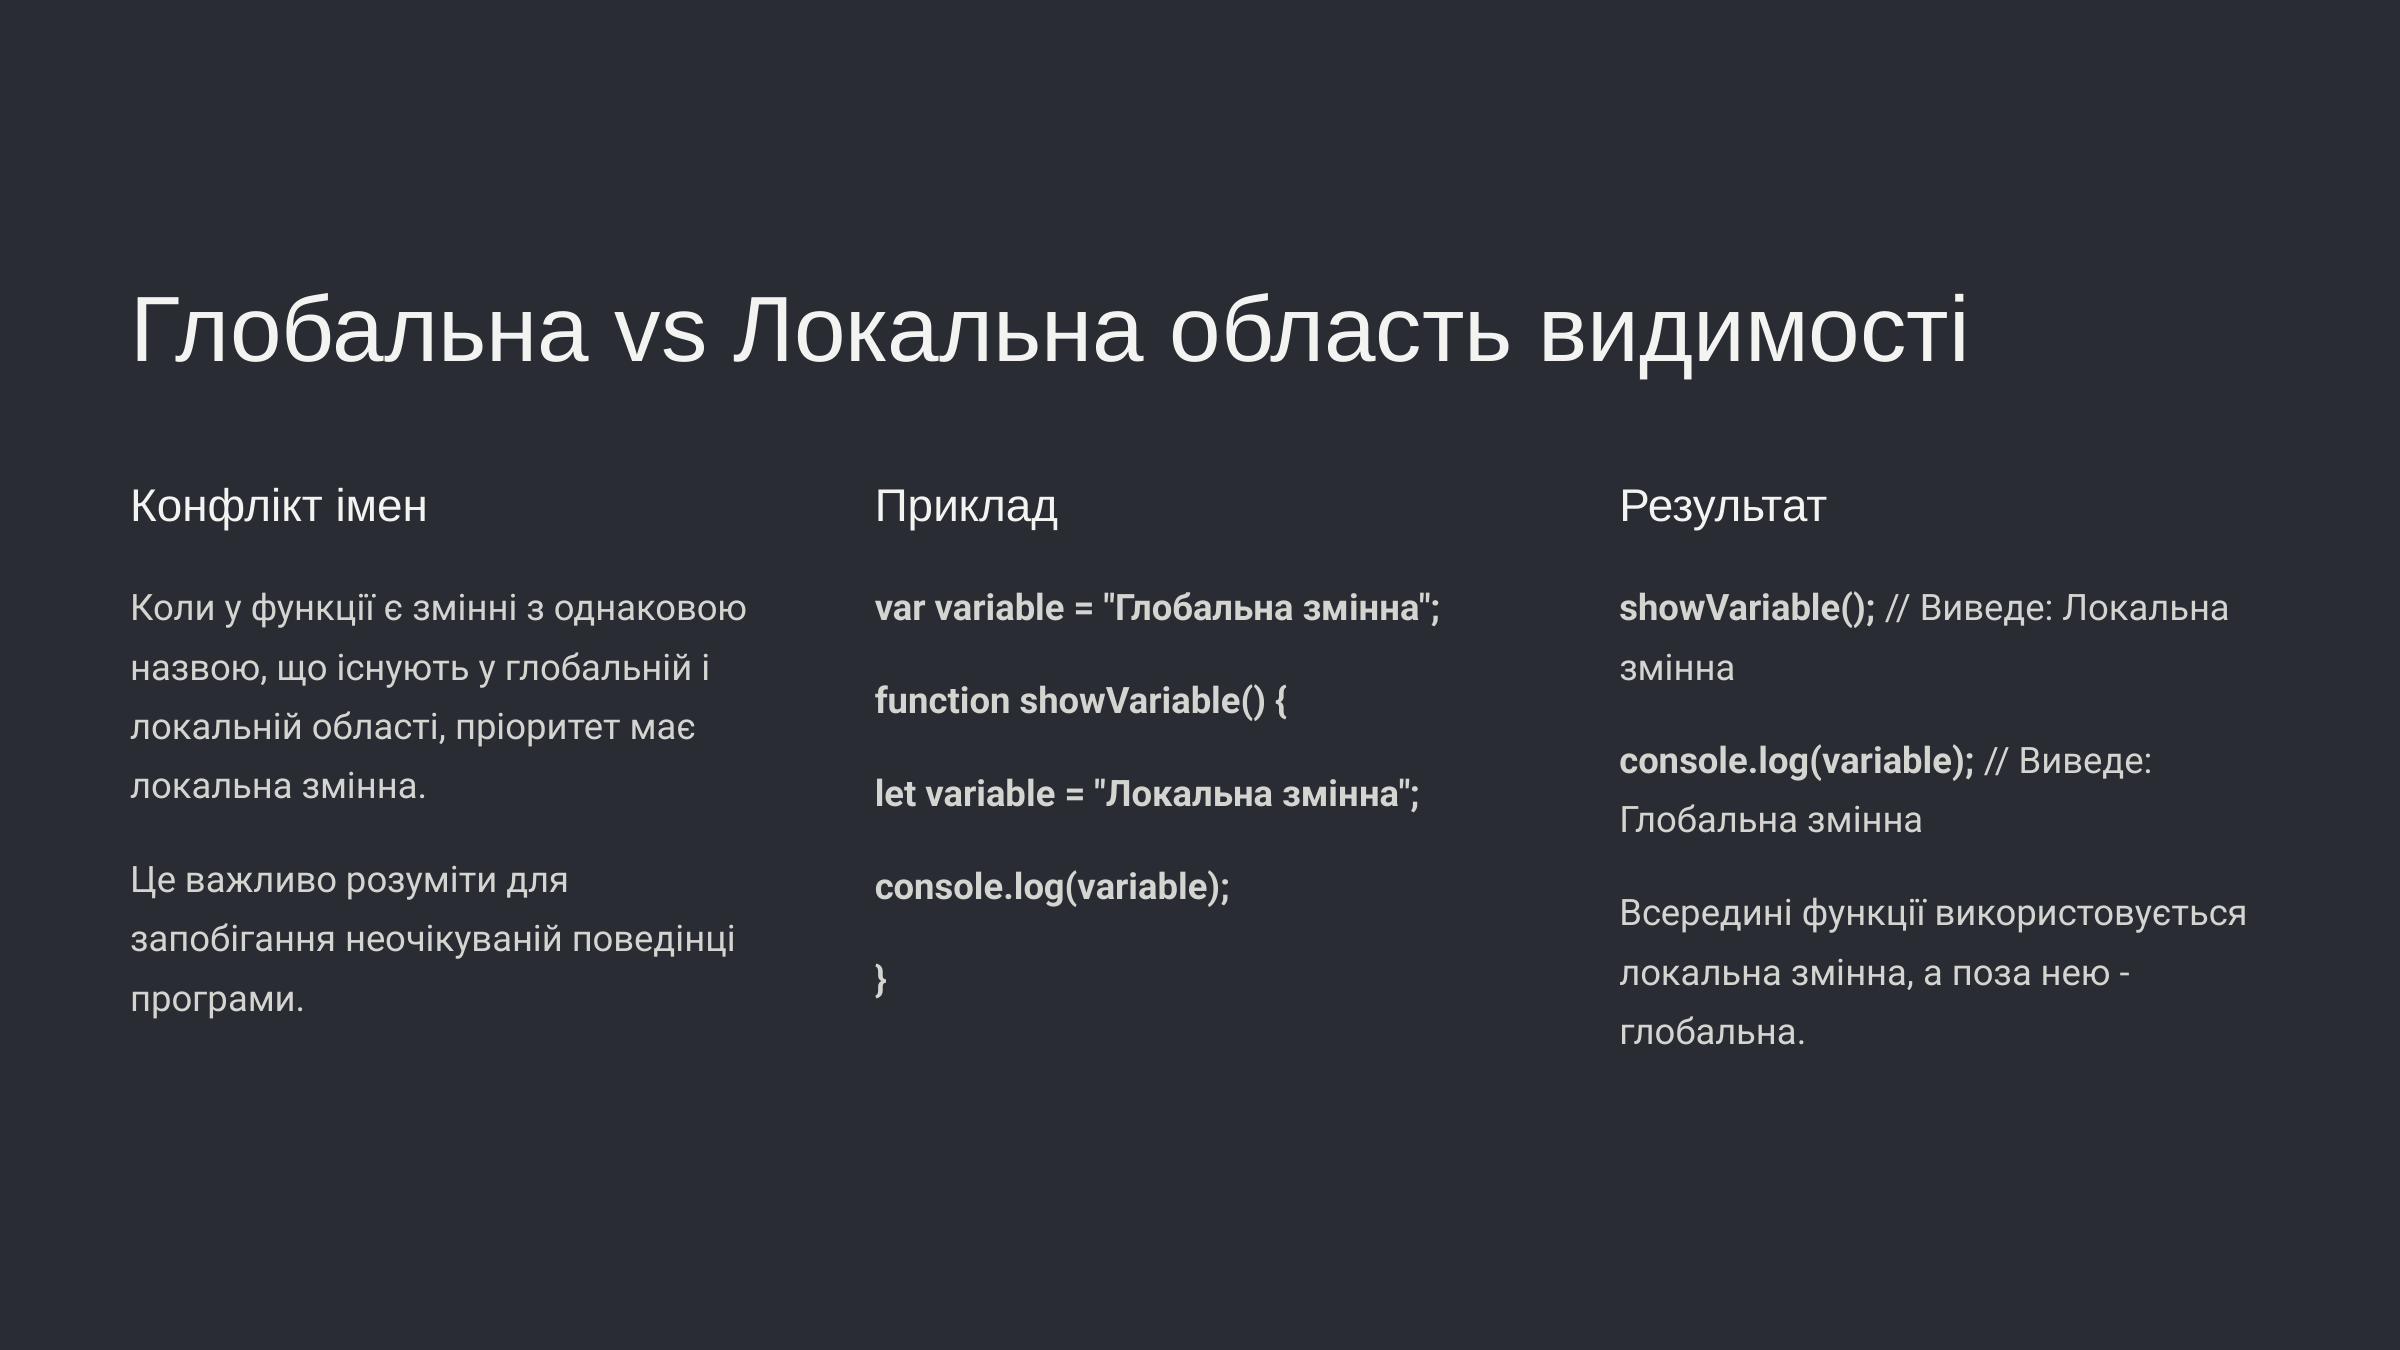

Глобальна vs Локальна область видимості
Конфлікт імен
Приклад
Результат
Коли у функції є змінні з однаковою назвою, що існують у глобальній і локальній області, пріоритет має локальна змінна.
var variable = "Глобальна змінна";
showVariable(); // Виведе: Локальна змінна
function showVariable() {
console.log(variable); // Виведе: Глобальна змінна
let variable = "Локальна змінна";
Це важливо розуміти для запобігання неочікуваній поведінці програми.
console.log(variable);
Всередині функції використовується локальна змінна, а поза нею - глобальна.
}